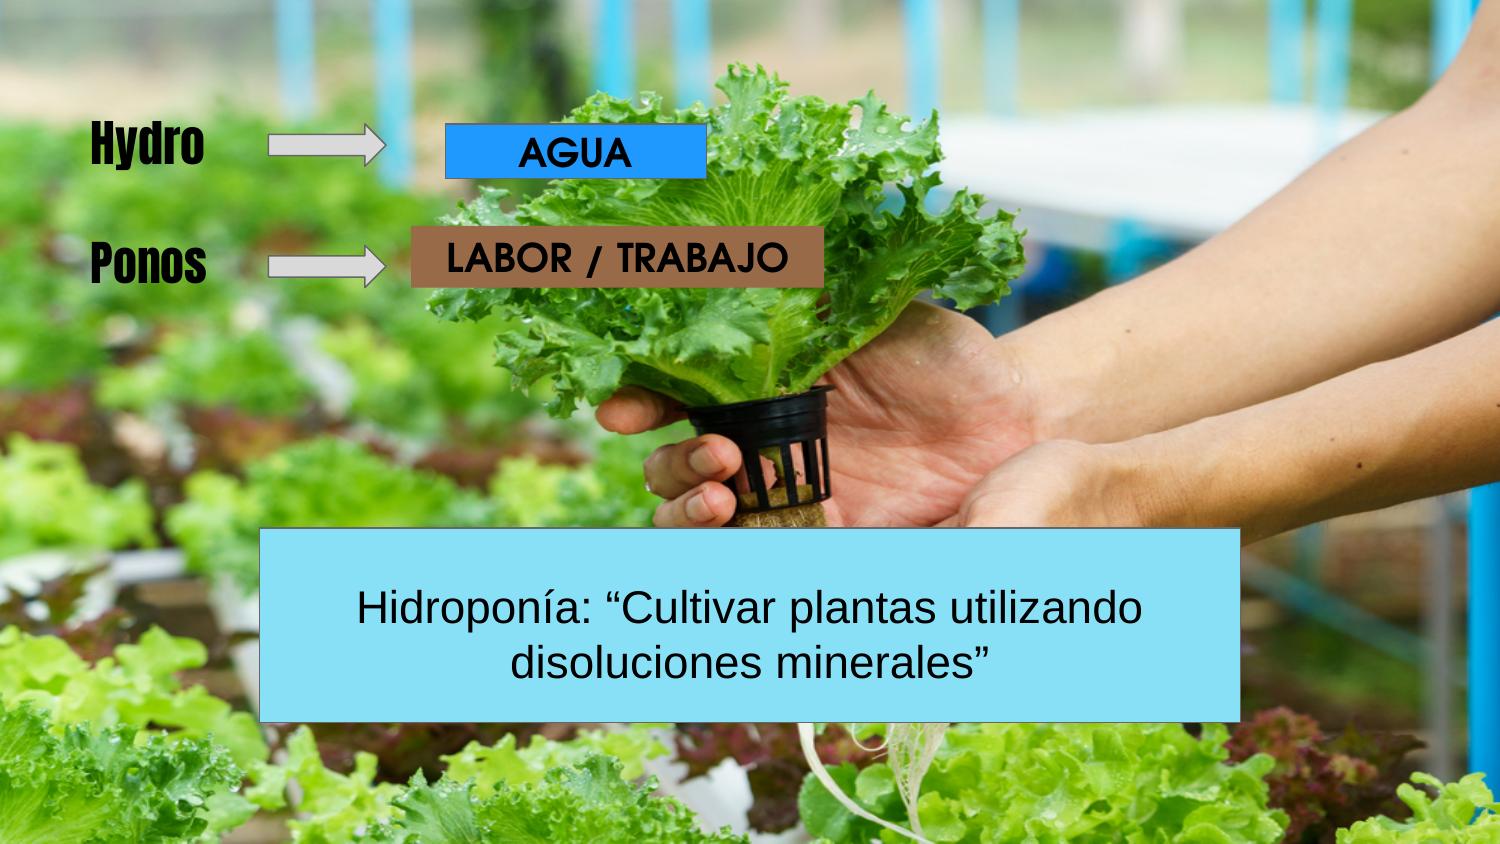

Hydro

AGUA
Ponos
LABOR / TRABAJO

Hidroponía: “Cultivar plantas utilizando disoluciones minerales”